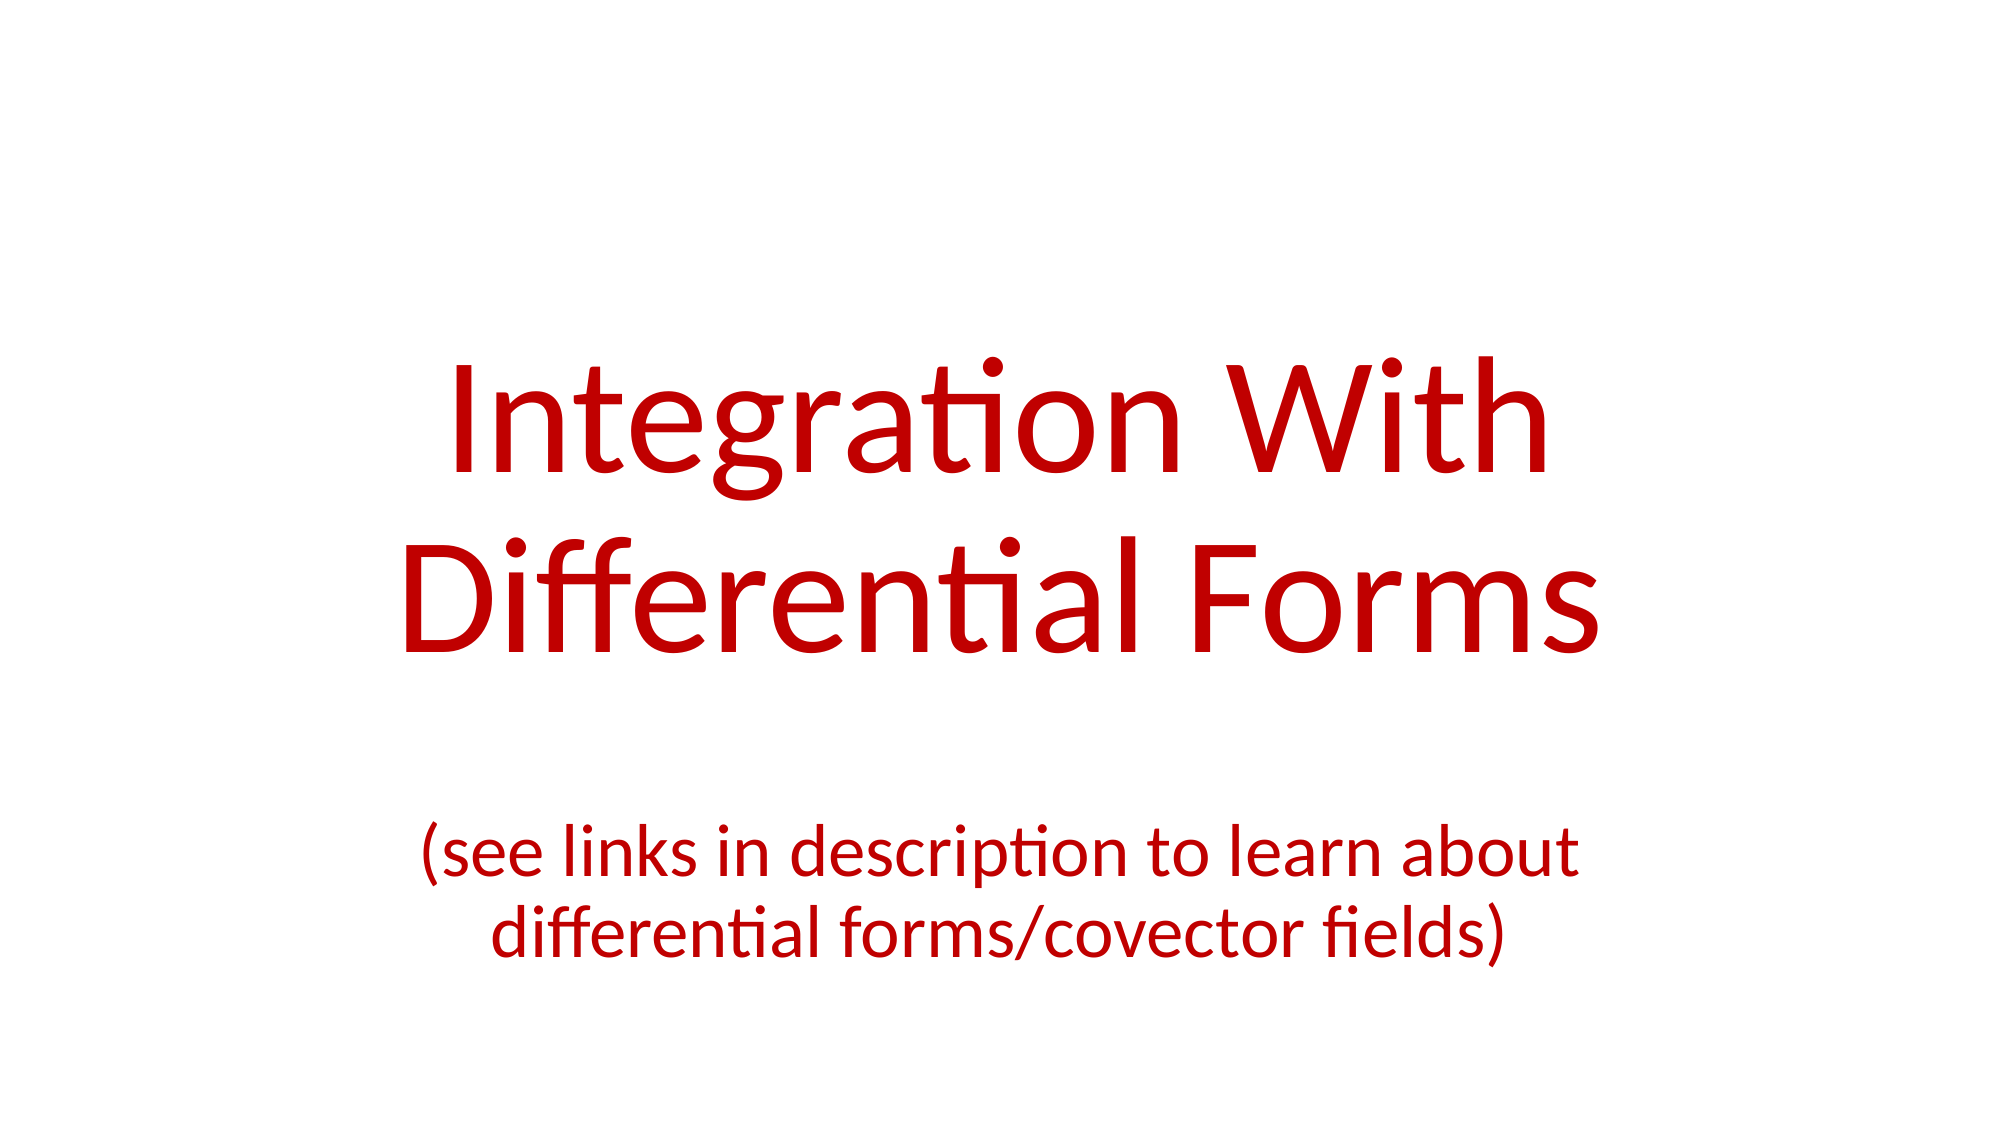

# Integration With Differential Forms
(see links in description to learn about differential forms/covector fields)